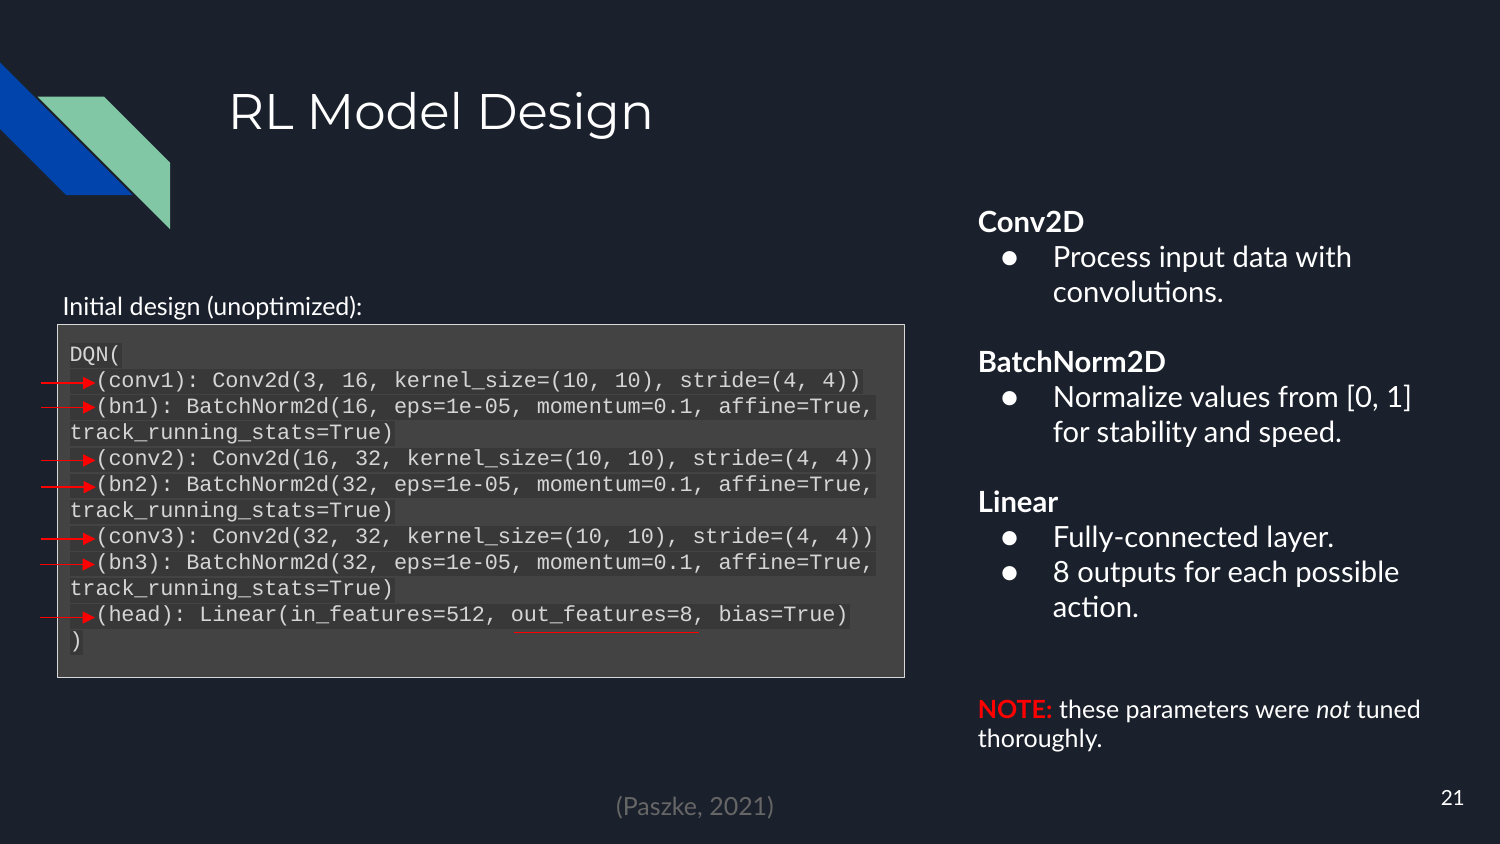

# RL Model Design
Conv2D
Process input data with convolutions.

BatchNorm2D
Normalize values from [0, 1] for stability and speed.

Linear
Fully-connected layer.
8 outputs for each possible action.

NOTE: these parameters were not tuned thoroughly.
Initial design (unoptimized):

DQN(
  (conv1): Conv2d(3, 16, kernel_size=(10, 10), stride=(4, 4))
  (bn1): BatchNorm2d(16, eps=1e-05, momentum=0.1, affine=True, track_running_stats=True)
  (conv2): Conv2d(16, 32, kernel_size=(10, 10), stride=(4, 4))
  (bn2): BatchNorm2d(32, eps=1e-05, momentum=0.1, affine=True, track_running_stats=True)
  (conv3): Conv2d(32, 32, kernel_size=(10, 10), stride=(4, 4))
  (bn3): BatchNorm2d(32, eps=1e-05, momentum=0.1, affine=True, track_running_stats=True)
  (head): Linear(in_features=512, out_features=8, bias=True)
)
21
(Paszke, 2021)